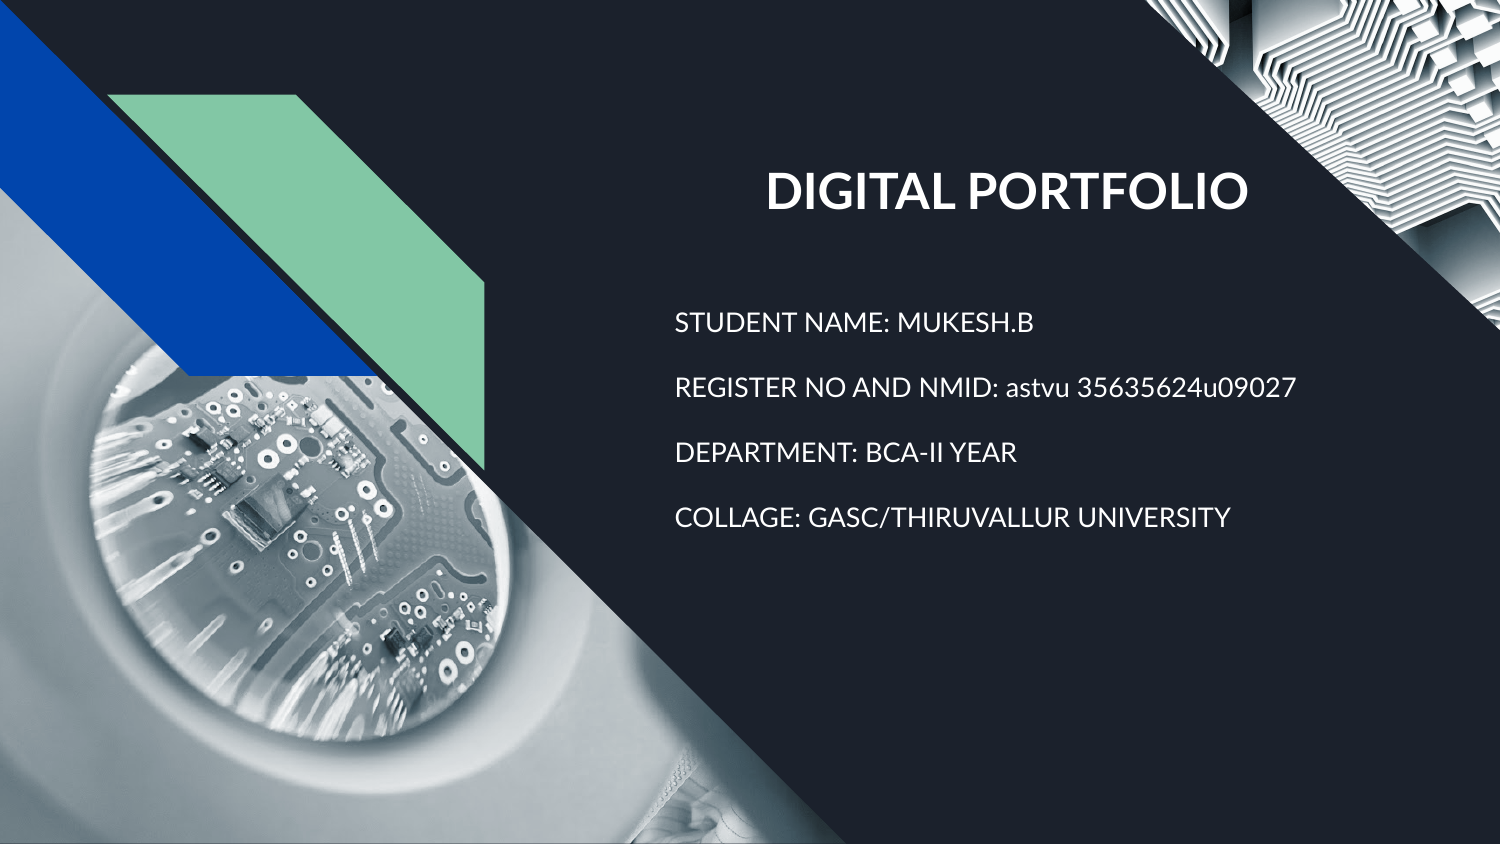

DIGITAL PORTFOLIO
STUDENT NAME: MUKESH.B

REGISTER NO AND NMID: astvu 35635624u09027

DEPARTMENT: BCA-II YEAR

COLLAGE: GASC/THIRUVALLUR UNIVERSITY